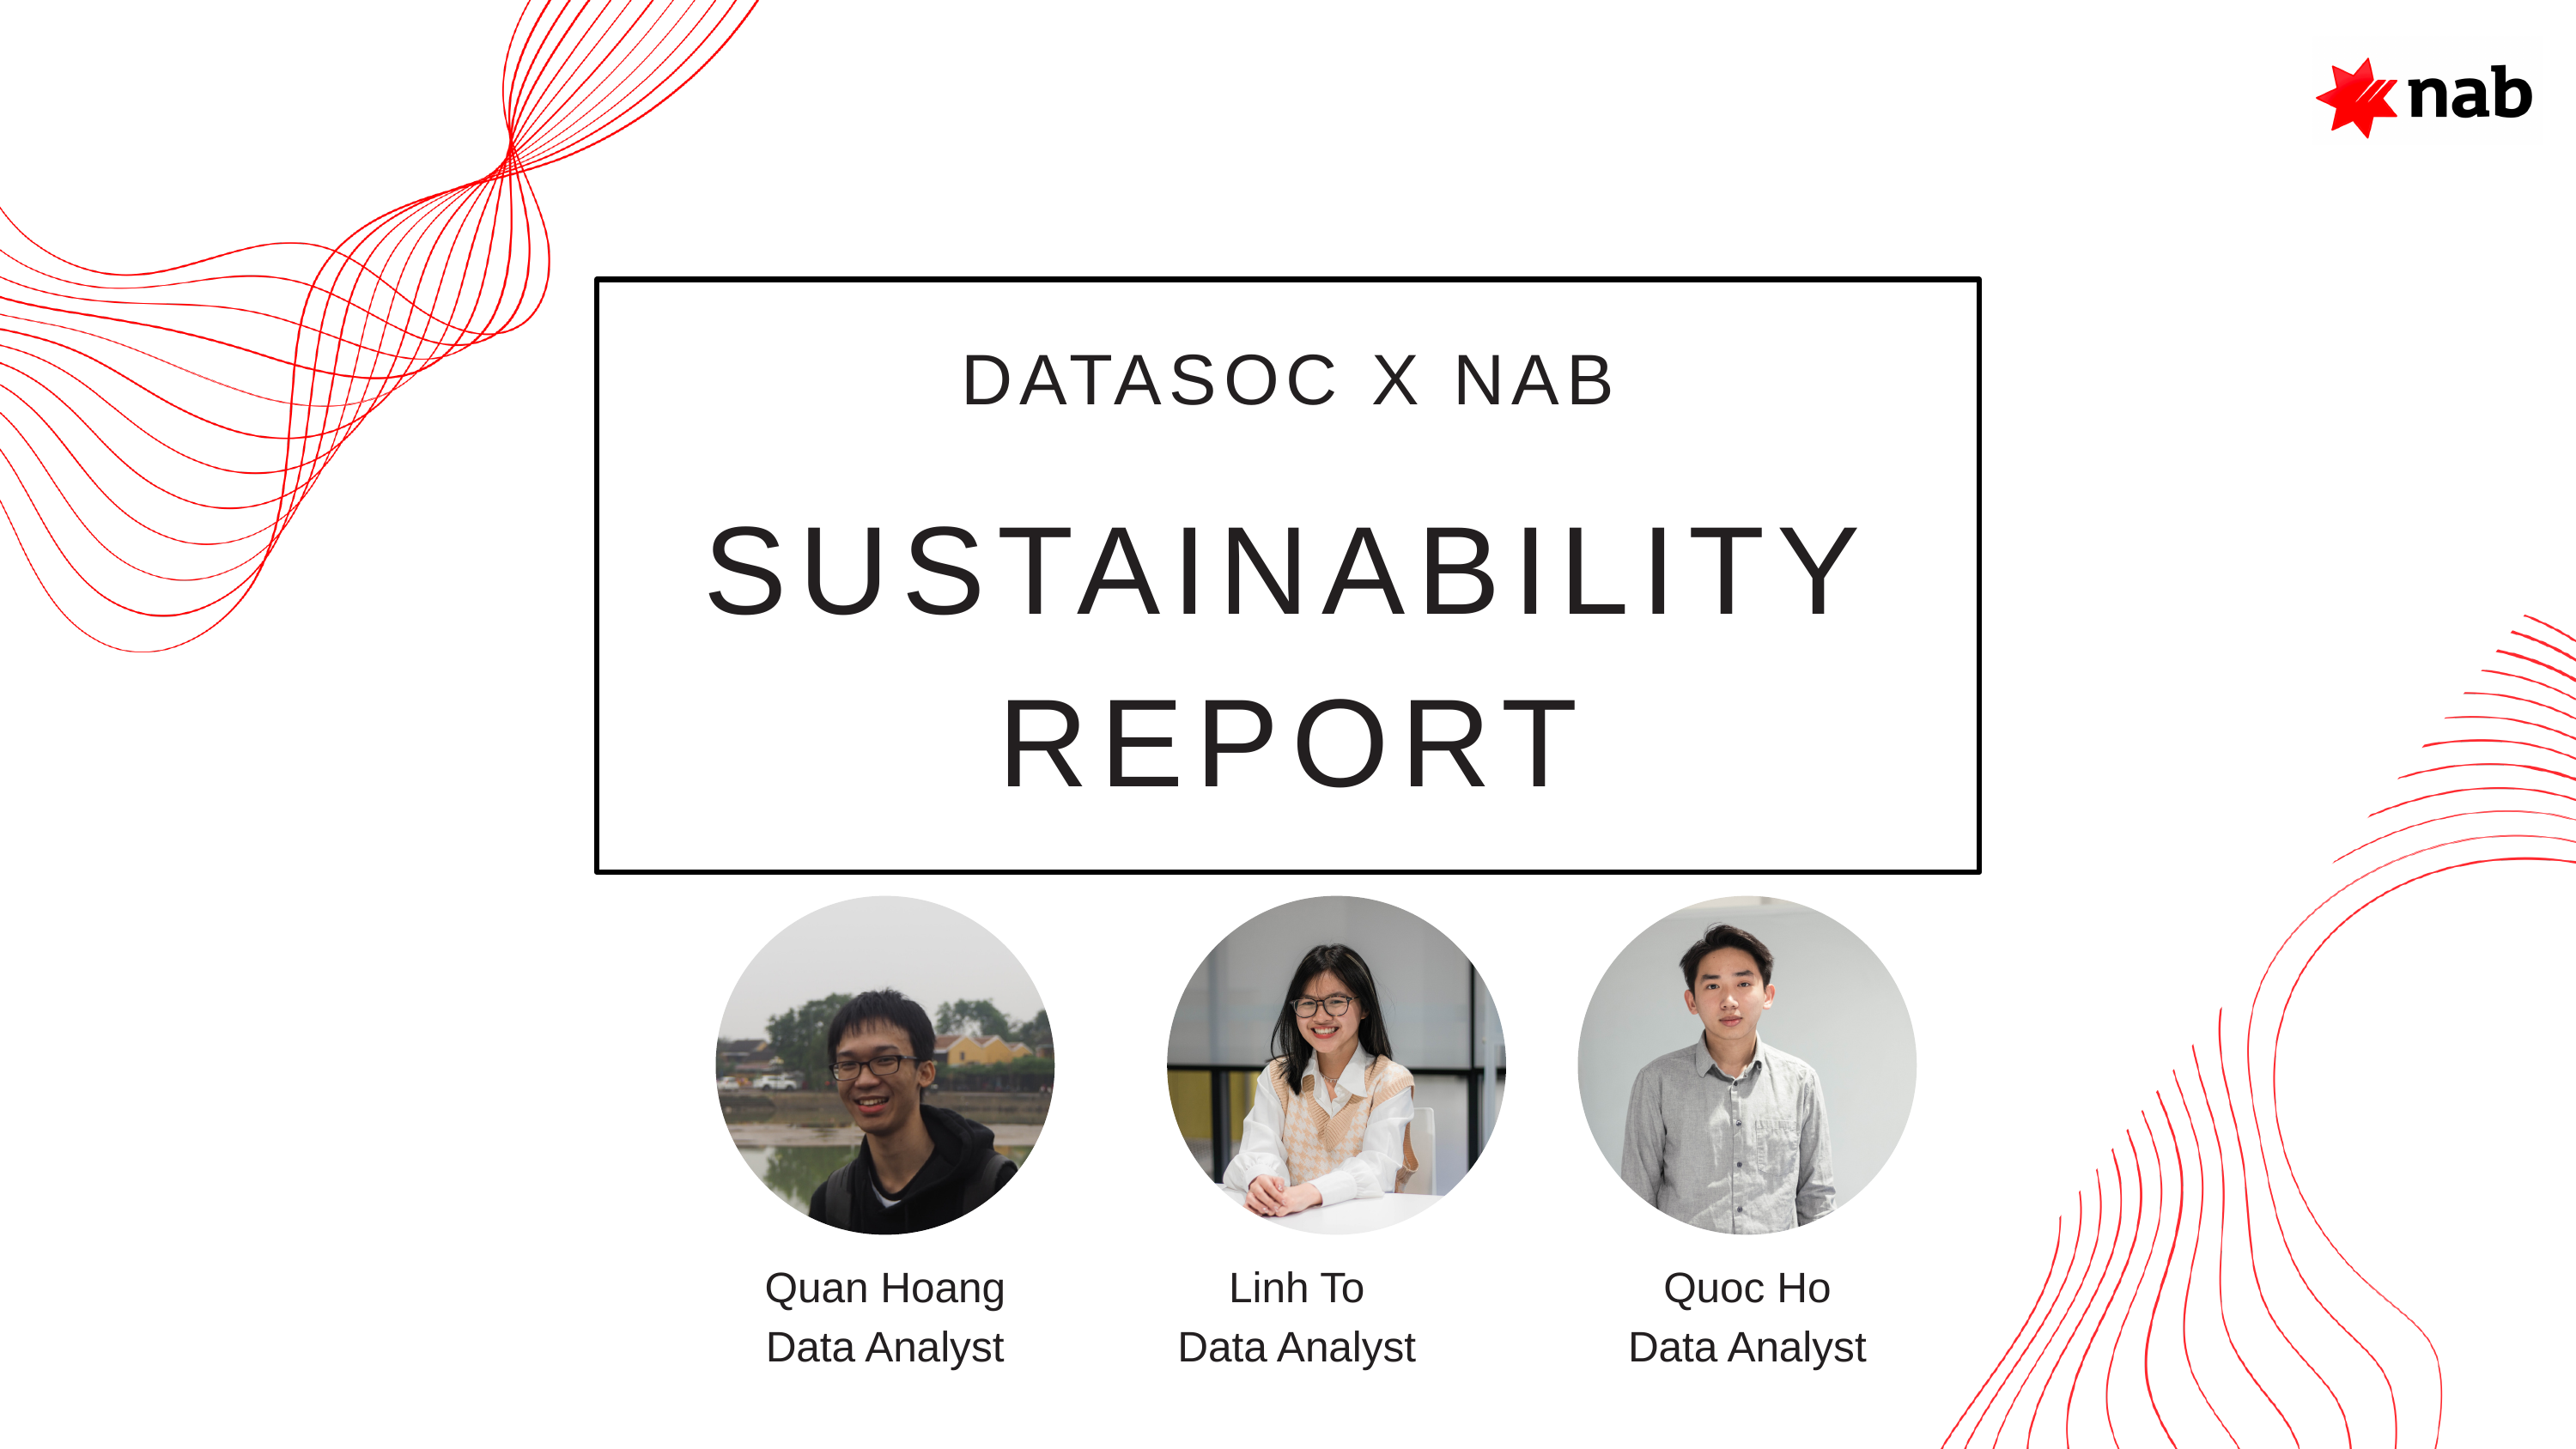

DATASOC X NAB
SUSTAINABILITY REPORT

Quan Hoang
Data Analyst
Linh To
Data Analyst
Quoc Ho
Data Analyst